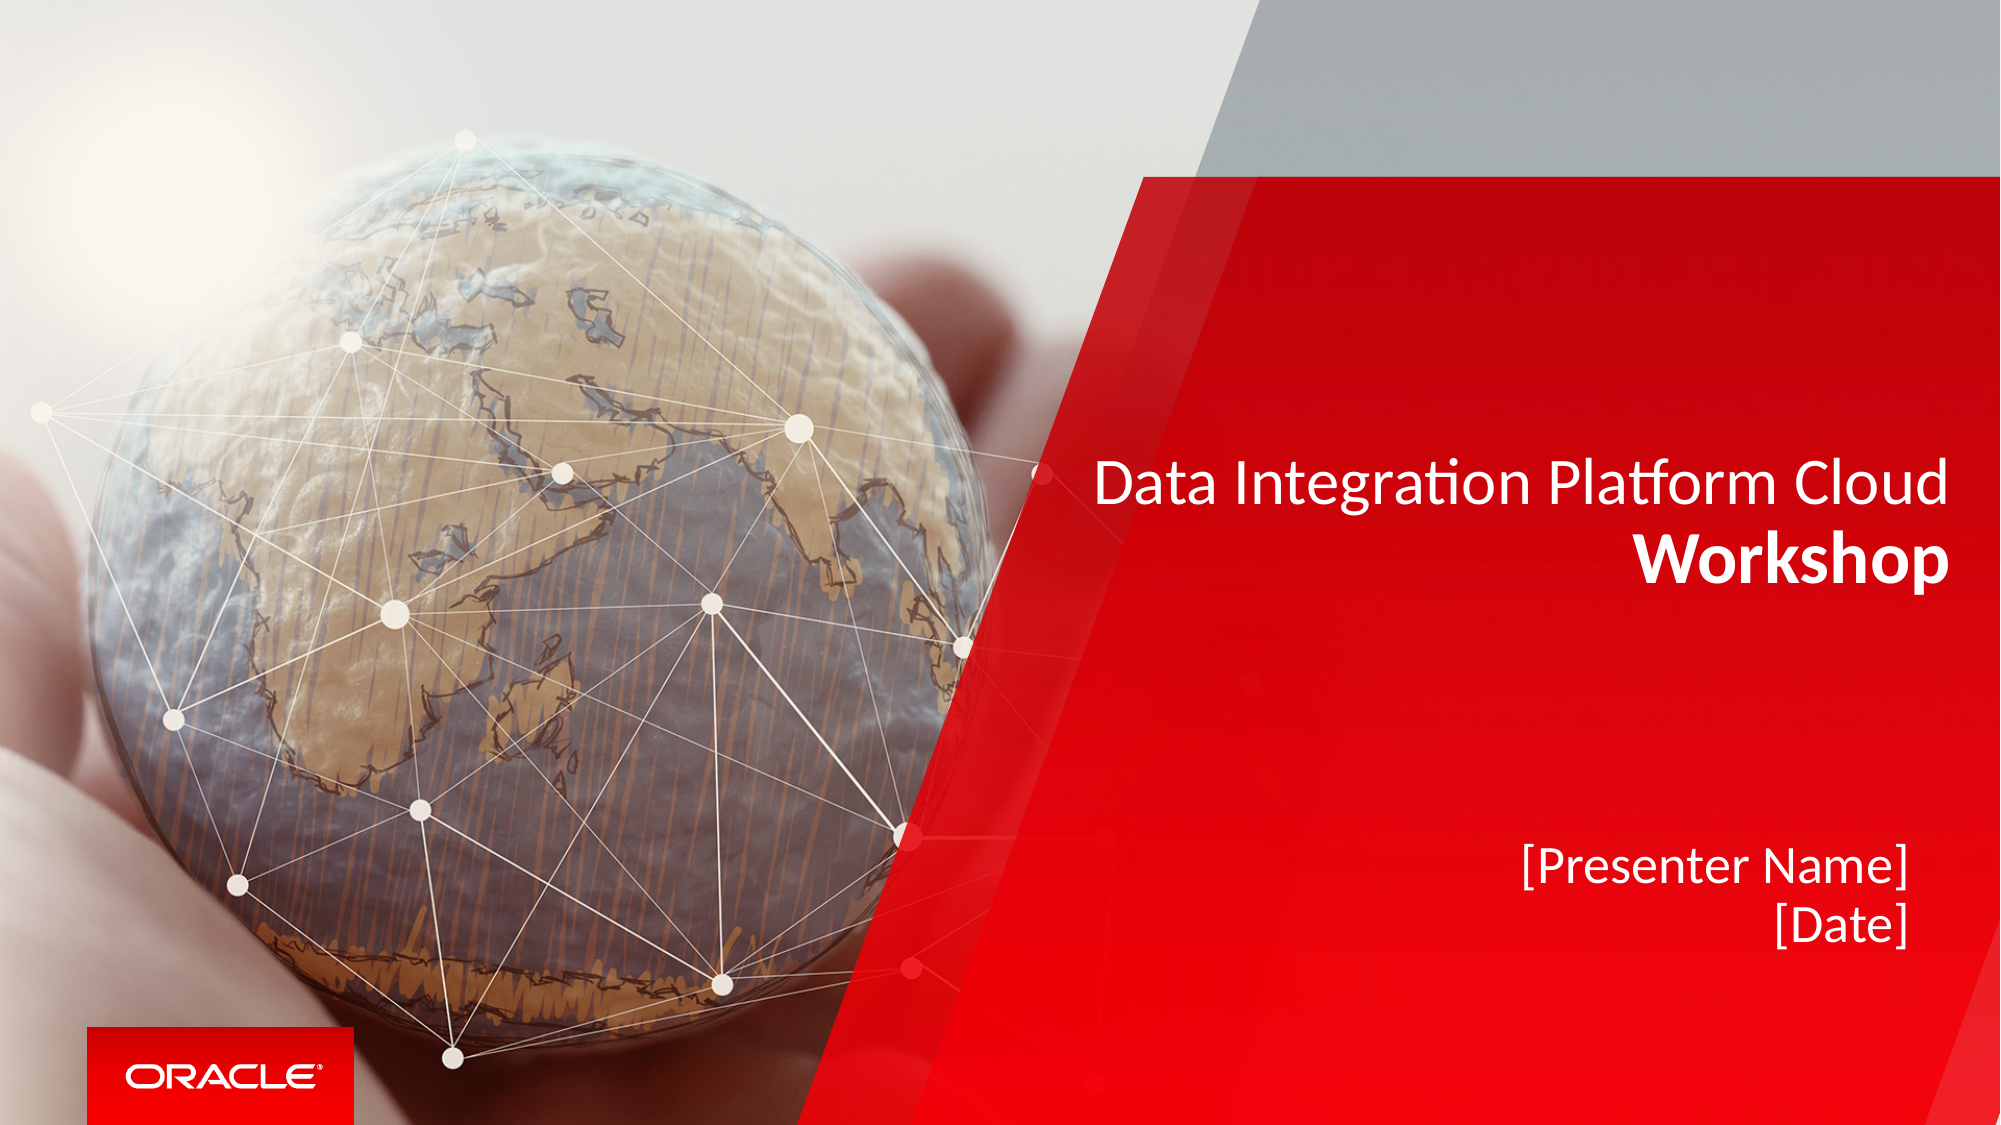

Data Integration Platform Cloud
Workshop

[Presenter Name]
[Date]